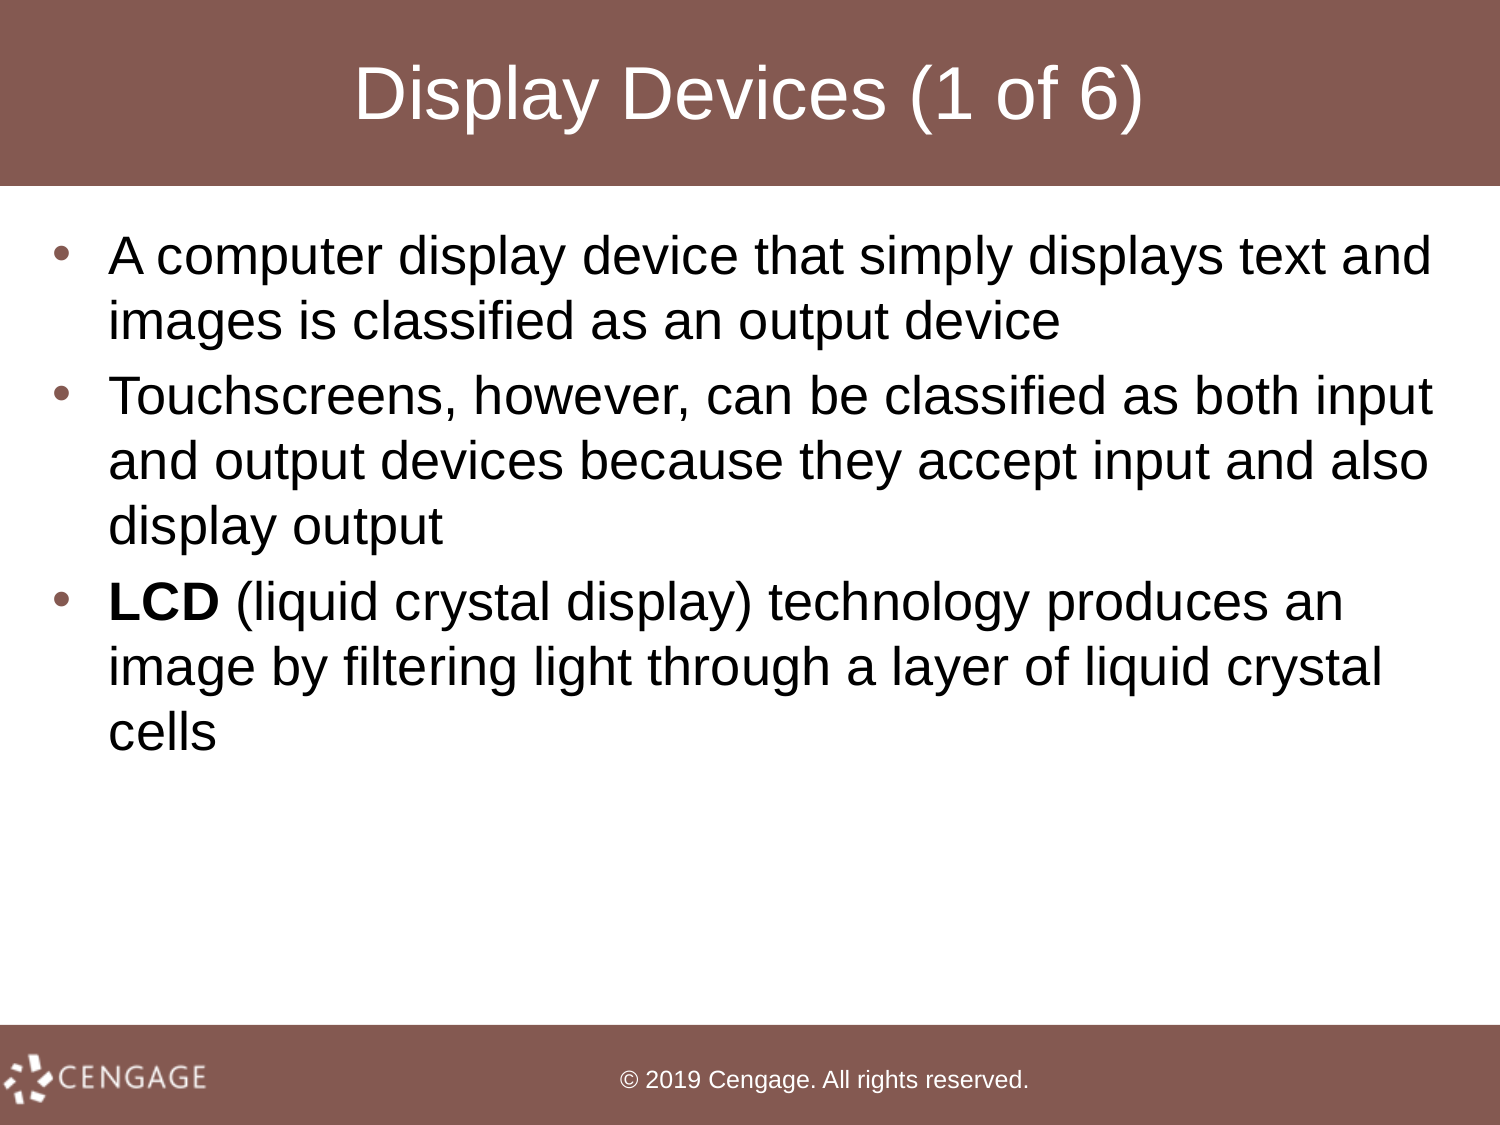

# Display Devices (1 of 6)
A computer display device that simply displays text and images is classified as an output device
Touchscreens, however, can be classified as both input and output devices because they accept input and also display output
LCD (liquid crystal display) technology produces an image by filtering light through a layer of liquid crystal cells